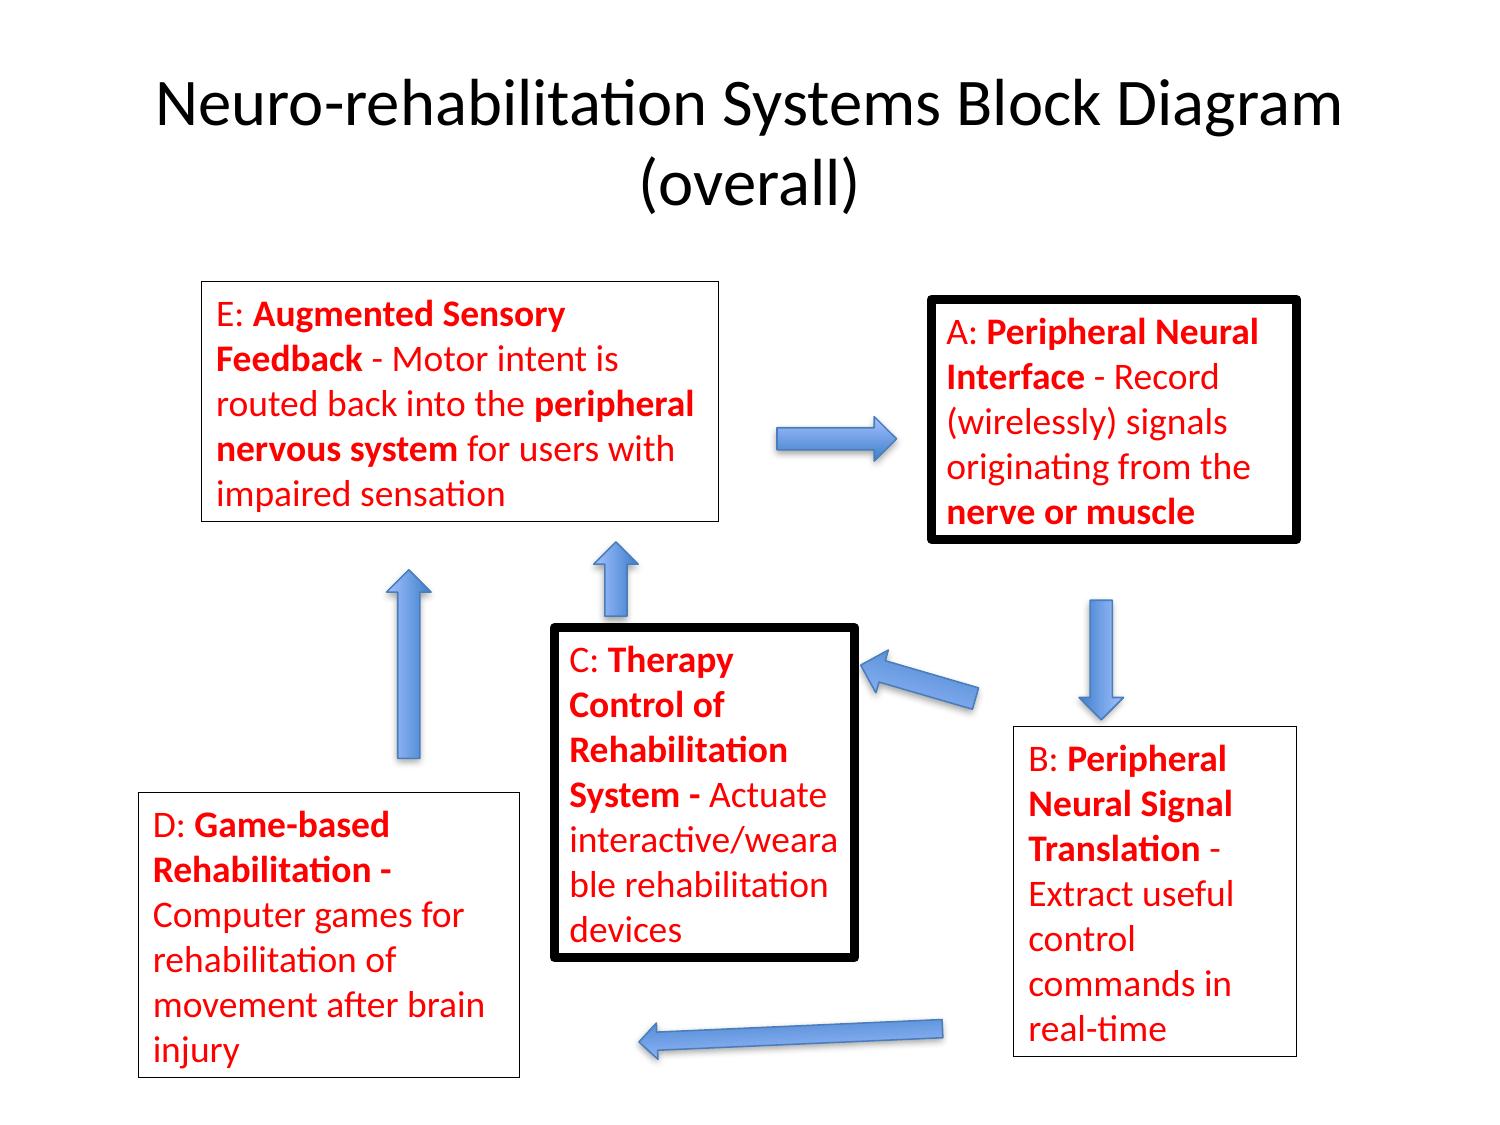

# Neuro-rehabilitation Systems Block Diagram (overall)
E: Augmented Sensory Feedback - Motor intent is routed back into the peripheral nervous system for users with impaired sensation
A: Peripheral Neural Interface - Record (wirelessly) signals originating from the nerve or muscle

C: Therapy Control of Rehabilitation System - Actuate interactive/wearable rehabilitation devices

B: Peripheral Neural Signal Translation - Extract useful control commands in real-time
D: Game-based Rehabilitation - Computer games for rehabilitation of movement after brain injury